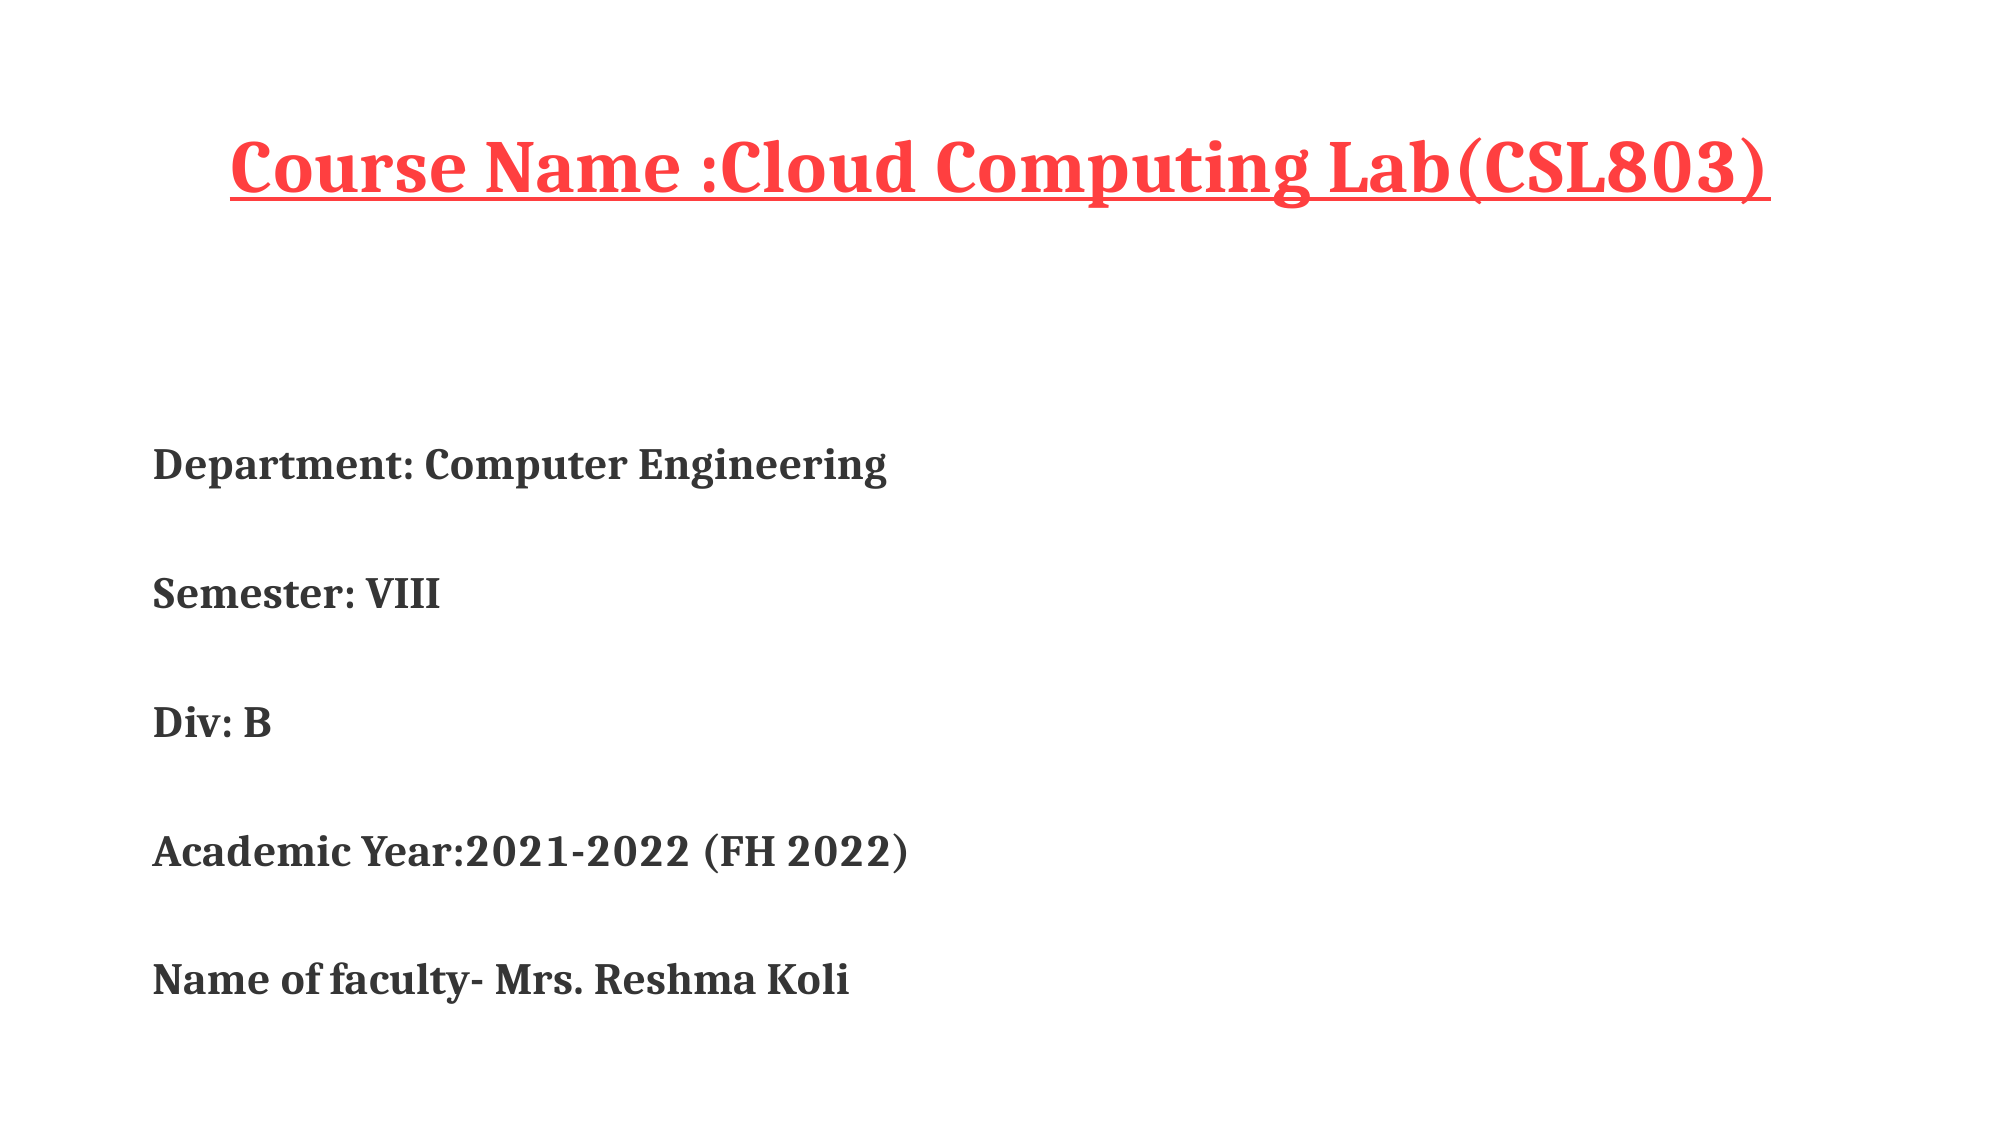

# Course Name :Cloud Computing Lab(CSL803)

Department: Computer Engineering

Semester: VIII

Div: B

Academic Year:2021-2022 (FH 2022)

Name of faculty- Mrs. Reshma Koli